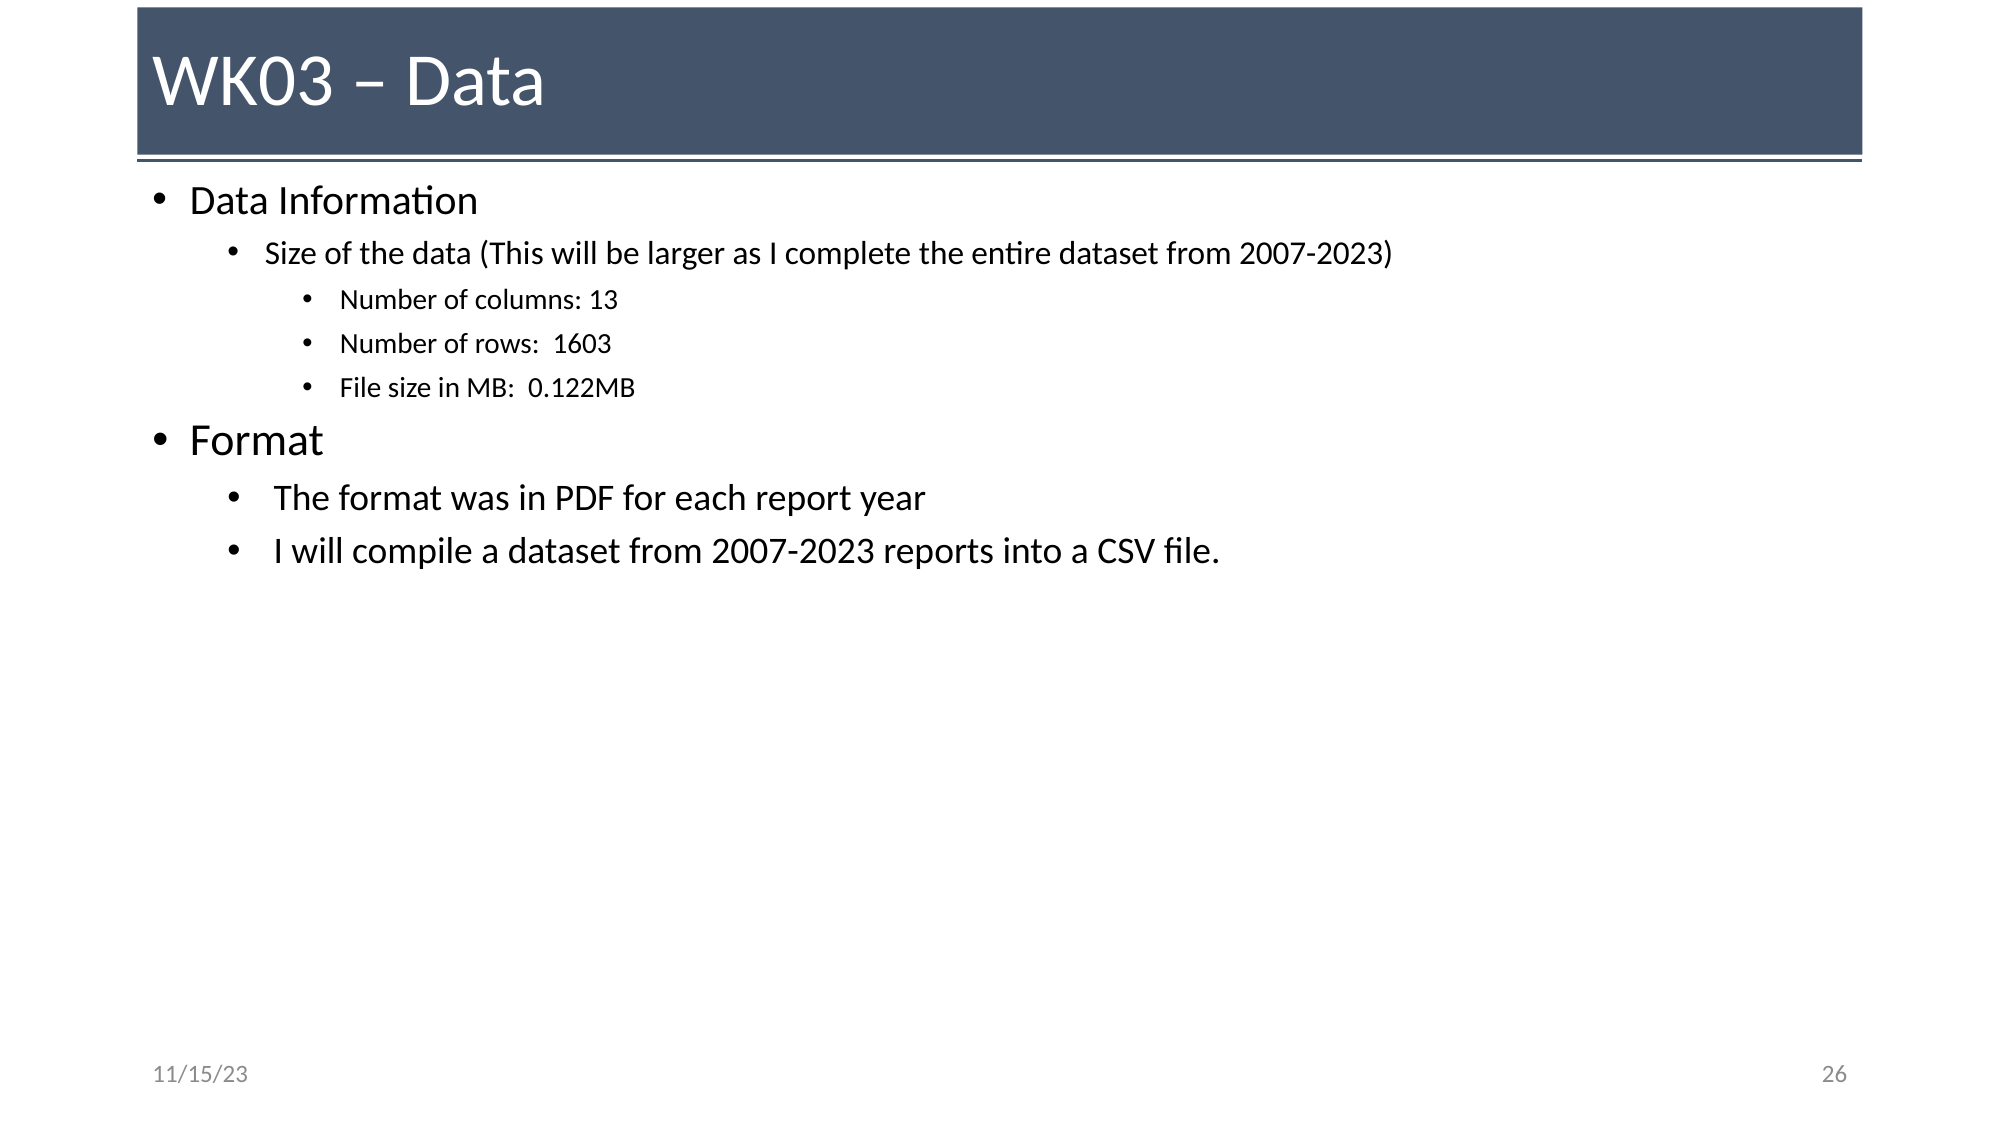

# WK03 – Data
Data Information
Size of the data (This will be larger as I complete the entire dataset from 2007-2023)
Number of columns: 13
Number of rows:  1603
File size in MB:  0.122MB
Format
 The format was in PDF for each report year
 I will compile a dataset from 2007-2023 reports into a CSV file.
11/15/23
26